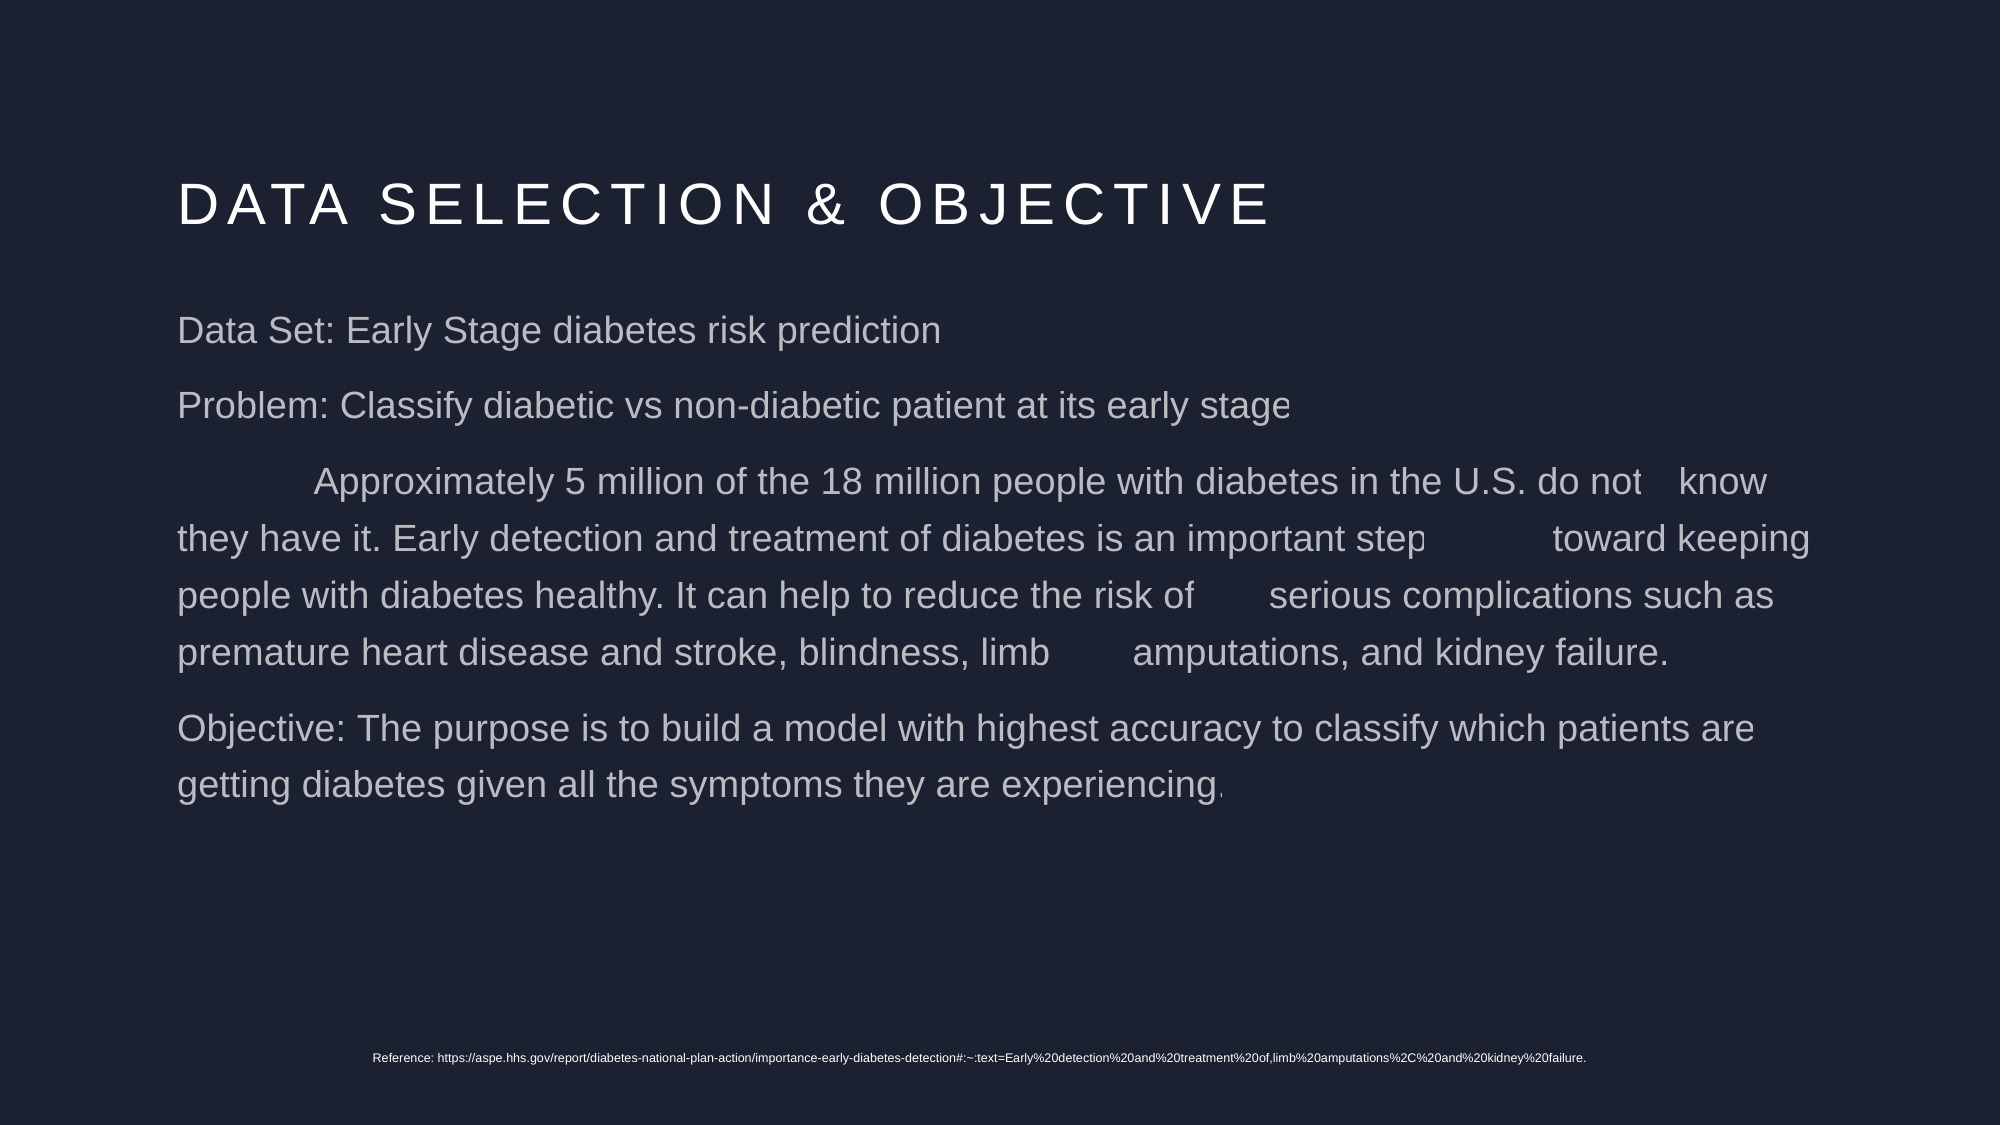

# Data SELECTION & OBJECTIVE
Data Set: Early Stage diabetes risk prediction
Problem: Classify diabetic vs non-diabetic patient at its early stage
	Approximately 5 million of the 18 million people with diabetes in the U.S. do not 	know they have it. Early detection and treatment of diabetes is an important step	 toward keeping people with diabetes healthy. It can help to reduce the risk of 	serious complications such as premature heart disease and stroke, blindness, limb 	amputations, and kidney failure.
Objective: The purpose is to build a model with highest accuracy to classify which patients are getting diabetes given all the symptoms they are experiencing.

Reference: https://aspe.hhs.gov/report/diabetes-national-plan-action/importance-early-diabetes-detection#:~:text=Early%20detection%20and%20treatment%20of,limb%20amputations%2C%20and%20kidney%20failure.